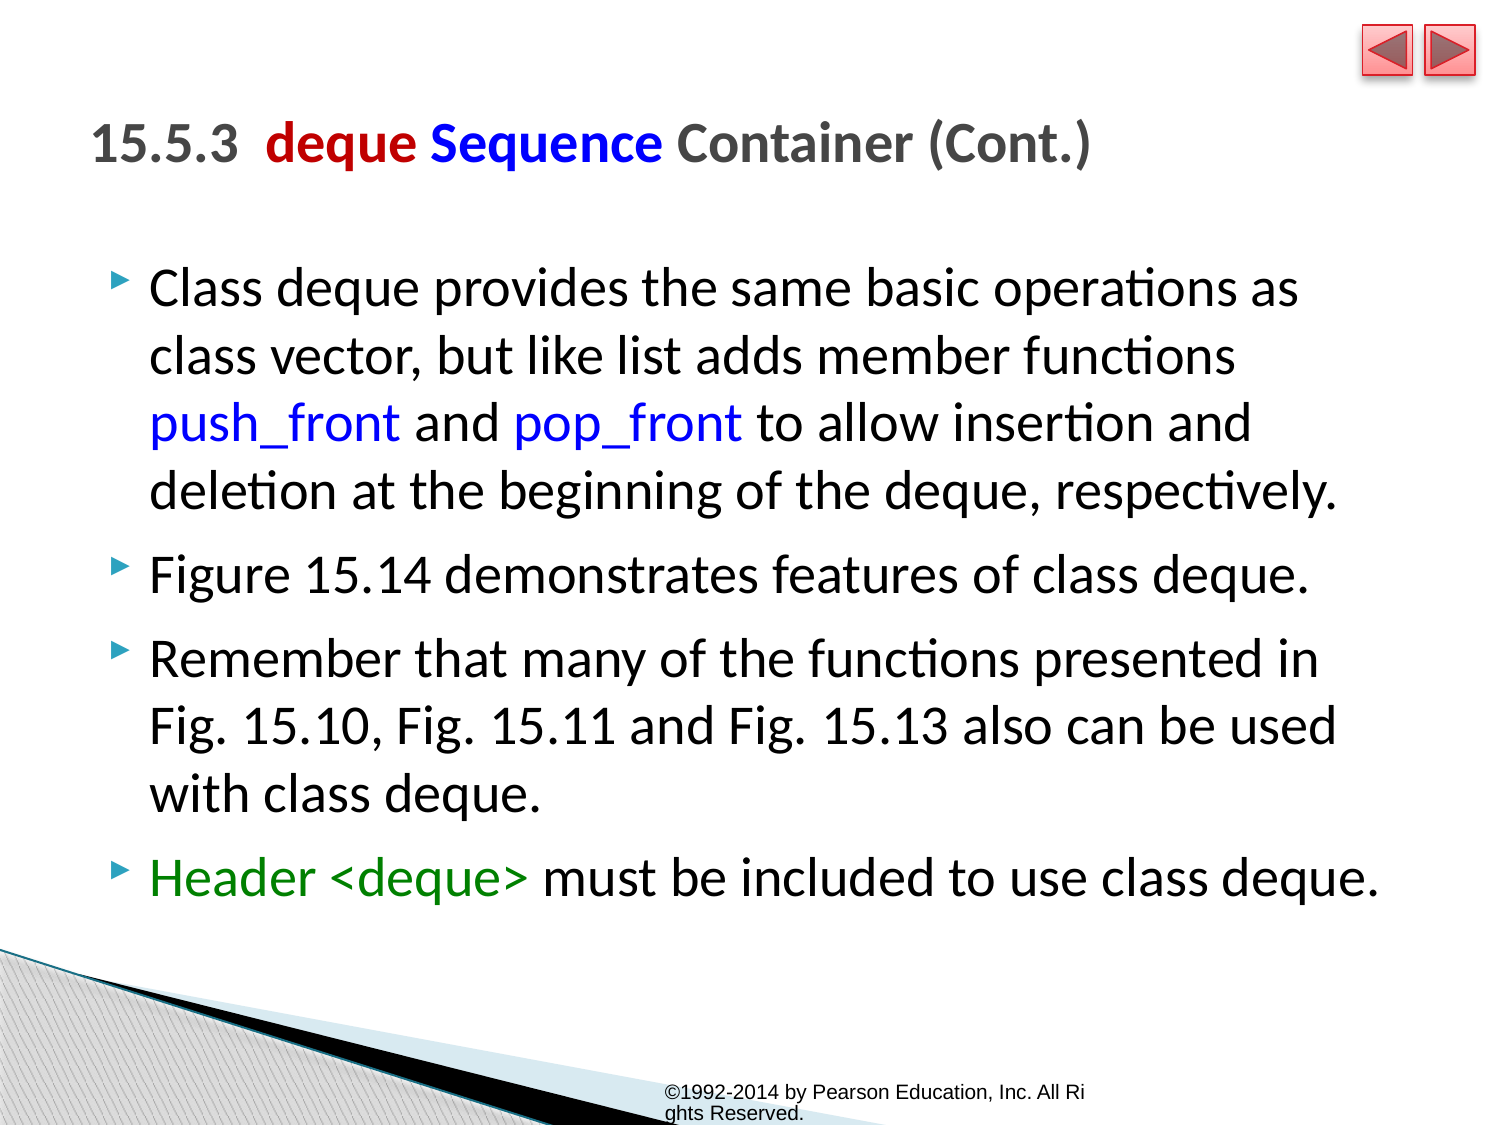

# 15.5.3  deque Sequence Container (Cont.)
Class deque provides the same basic operations as class vector, but like list adds member functions push_front and pop_front to allow insertion and deletion at the beginning of the deque, respectively.
Figure 15.14 demonstrates features of class deque.
Remember that many of the functions presented in Fig. 15.10, Fig. 15.11 and Fig. 15.13 also can be used with class deque.
Header <deque> must be included to use class deque.
©1992-2014 by Pearson Education, Inc. All Rights Reserved.